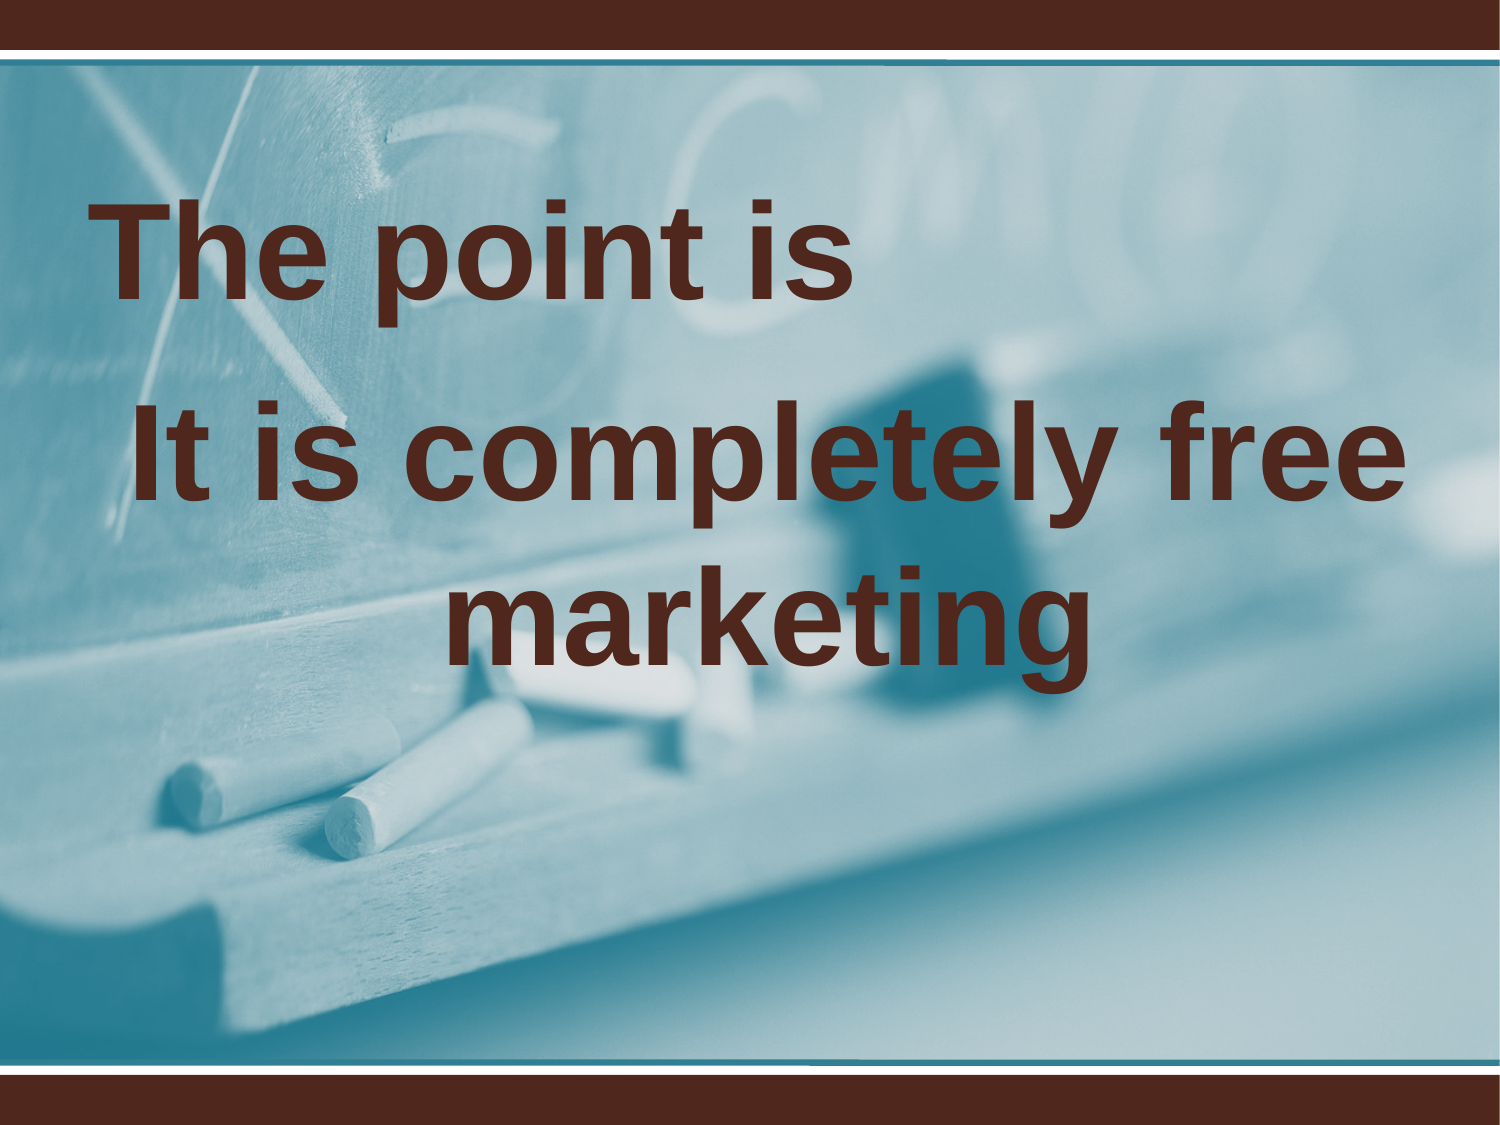

The point is
It is completely free marketing